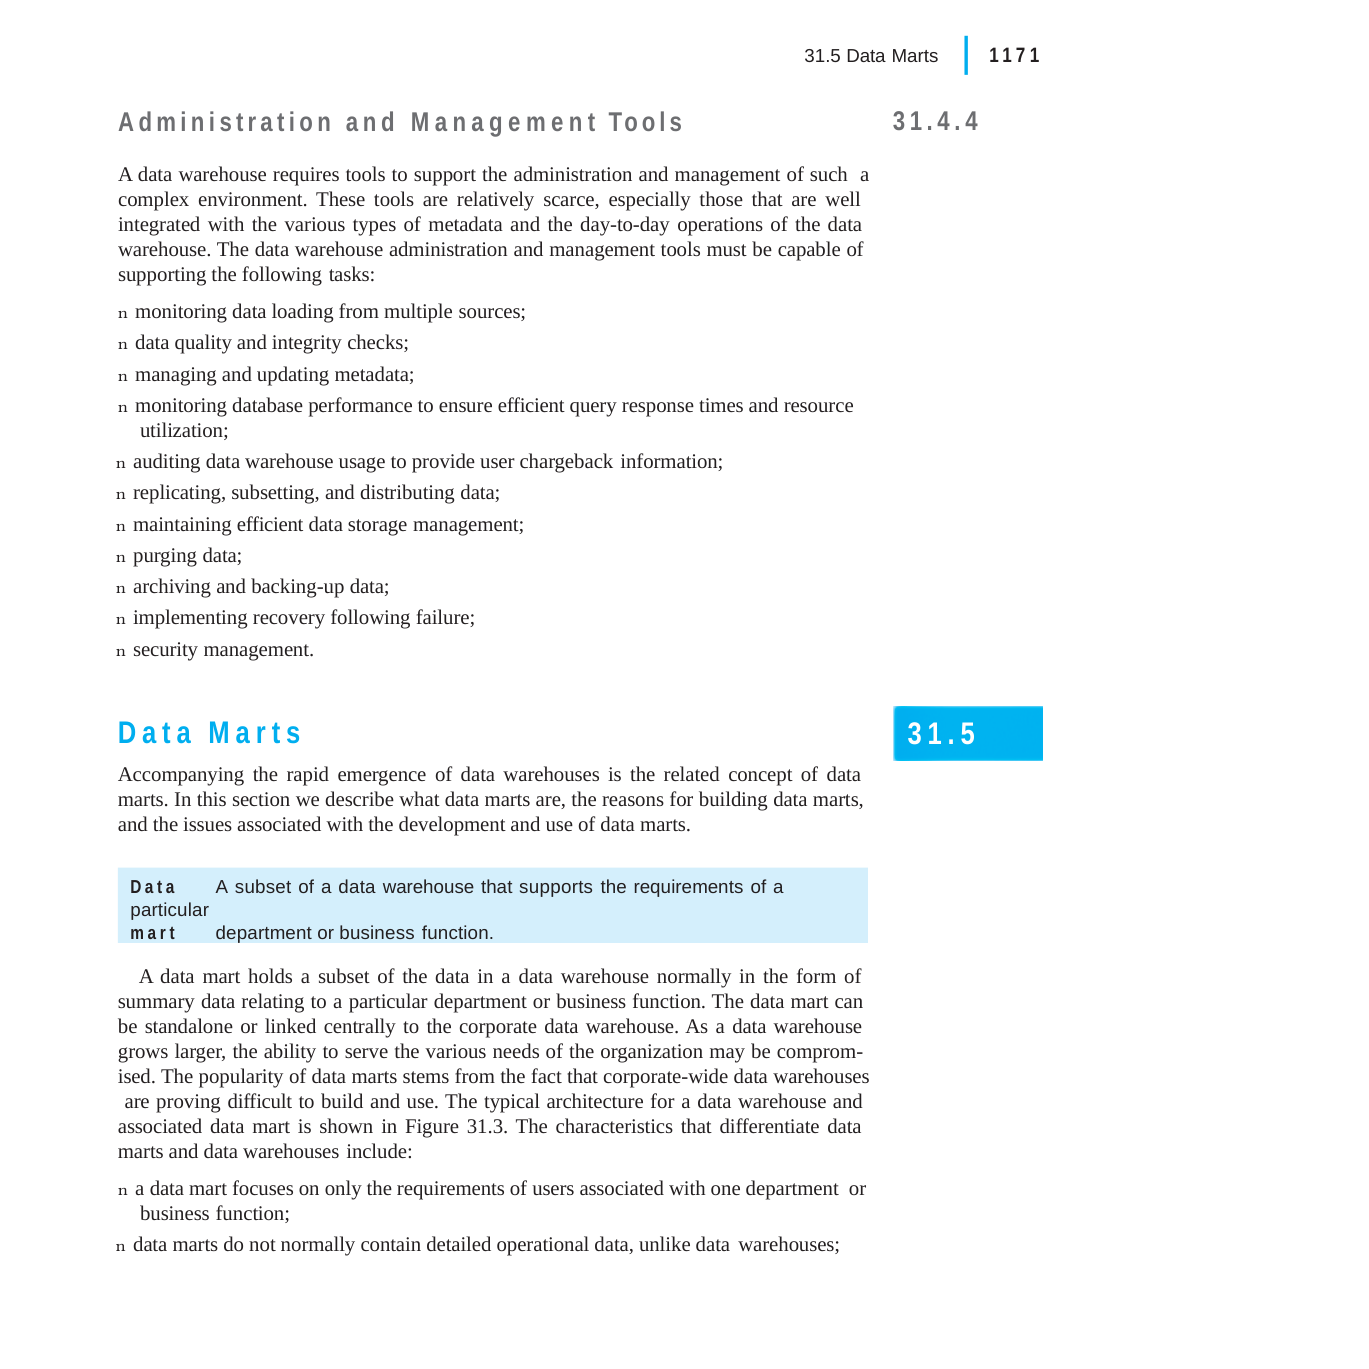

|
31.5 Data Marts	1171
31.4.4
Administration and Management Tools
A data warehouse requires tools to support the administration and management of such  a complex environment. These tools are relatively scarce, especially those that are well  integrated with the various types of metadata and the day-to-day operations of the data  warehouse. The data warehouse administration and management tools must be capable of  supporting the following tasks:
n monitoring data loading from multiple sources;
n data quality and integrity checks;
n managing and updating metadata;
n monitoring database performance to ensure efficient query response times and resource  utilization;
n auditing data warehouse usage to provide user chargeback information;
n replicating, subsetting, and distributing data;
n maintaining efficient data storage management;
n purging data;
n archiving and backing-up data;
n implementing recovery following failure;
n security management.
Data Marts
Accompanying the rapid emergence of data warehouses is the related concept of data  marts. In this section we describe what data marts are, the reasons for building data marts,  and the issues associated with the development and use of data marts.

31.5
Data	A subset of a data warehouse that supports the requirements of a particular
mart	department or business function.
A data mart holds a subset of the data in a data warehouse normally in the form of  summary data relating to a particular department or business function. The data mart can  be standalone or linked centrally to the corporate data warehouse. As a data warehouse  grows larger, the ability to serve the various needs of the organization may be comprom-  ised. The popularity of data marts stems from the fact that corporate-wide data warehouses  are proving difficult to build and use. The typical architecture for a data warehouse and  associated data mart is shown in Figure 31.3. The characteristics that differentiate data  marts and data warehouses include:
n a data mart focuses on only the requirements of users associated with one department  or business function;
n data marts do not normally contain detailed operational data, unlike data warehouses;